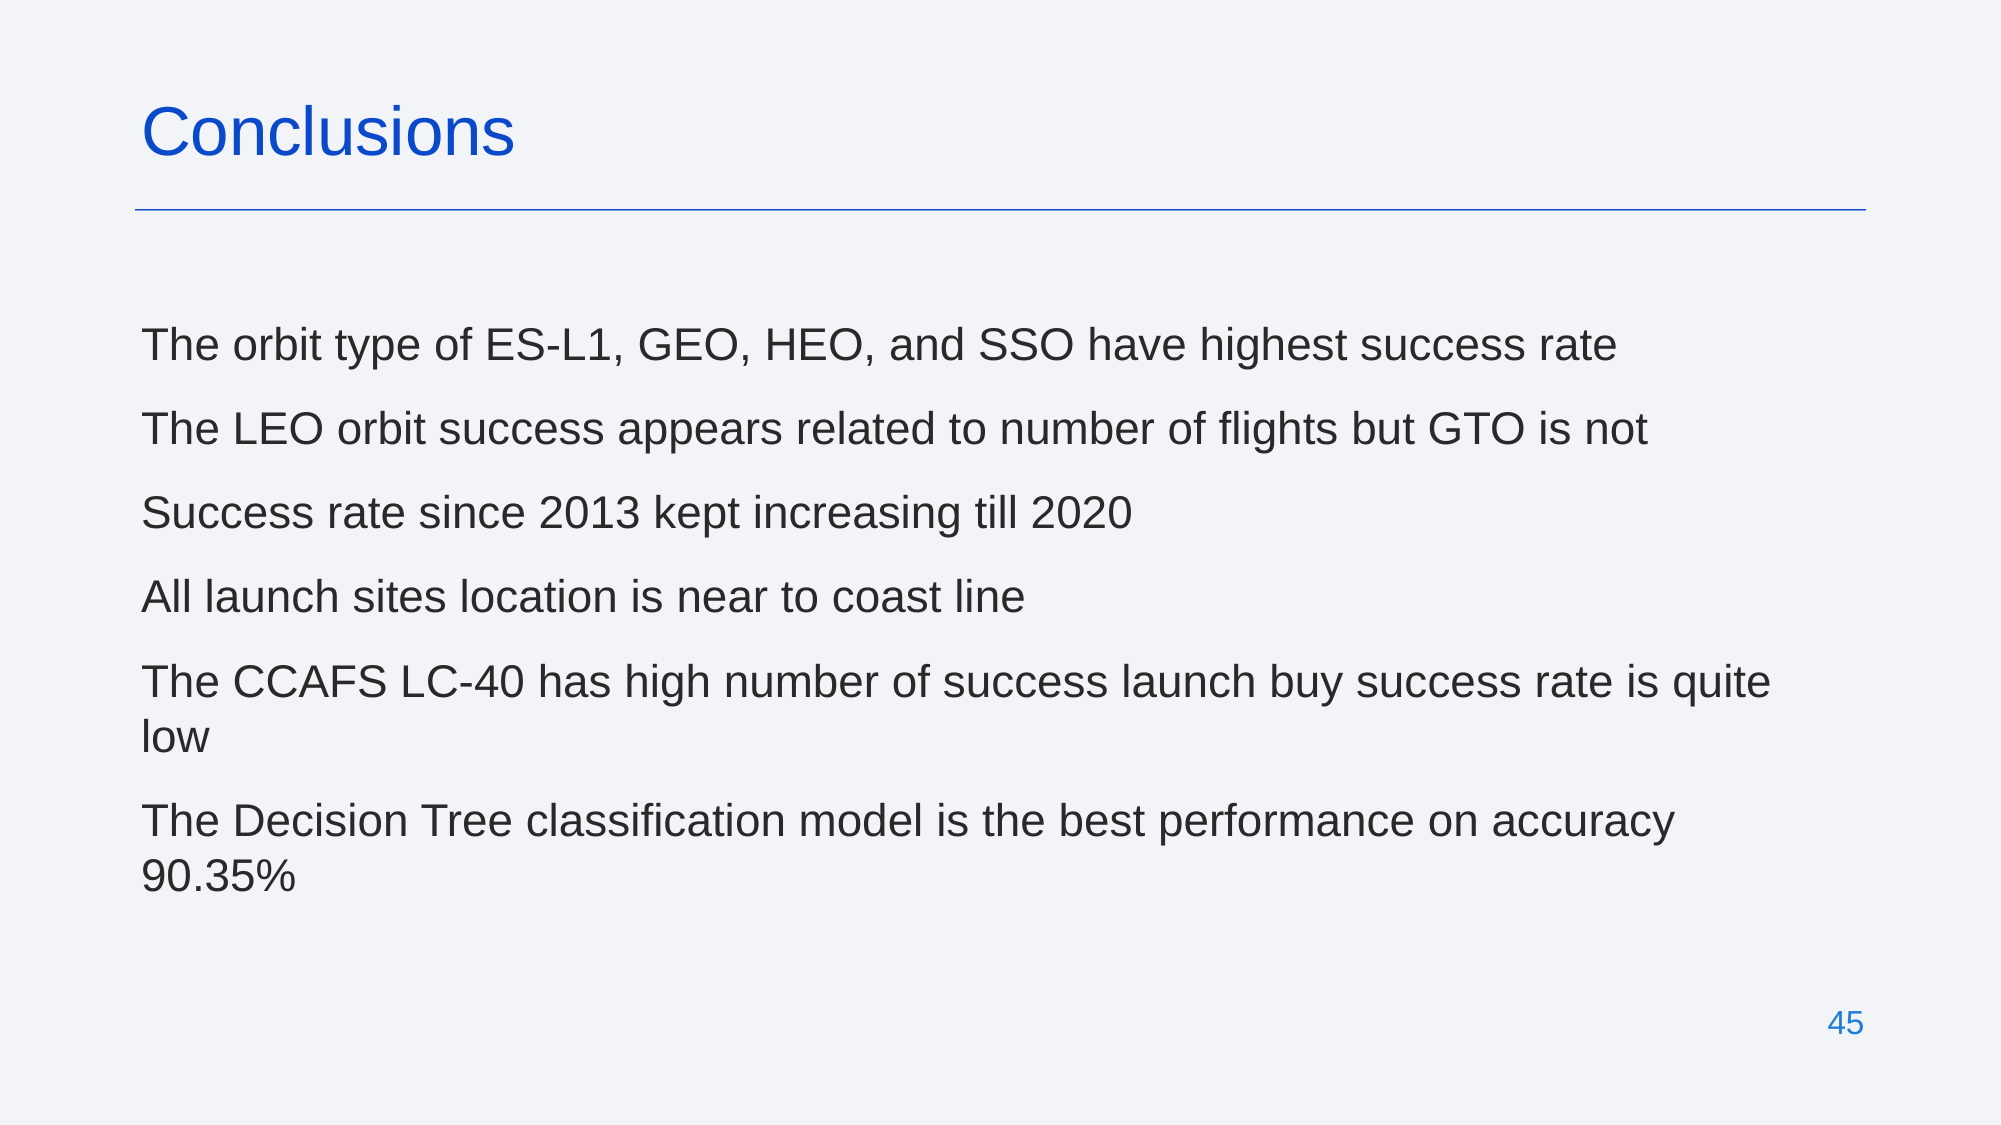

Conclusions
The orbit type of ES-L1, GEO, HEO, and SSO have highest success rate
The LEO orbit success appears related to number of flights but GTO is not
Success rate since 2013 kept increasing till 2020
All launch sites location is near to coast line
The CCAFS LC-40 has high number of success launch buy success rate is quite low
The Decision Tree classification model is the best performance on accuracy 90.35%
45